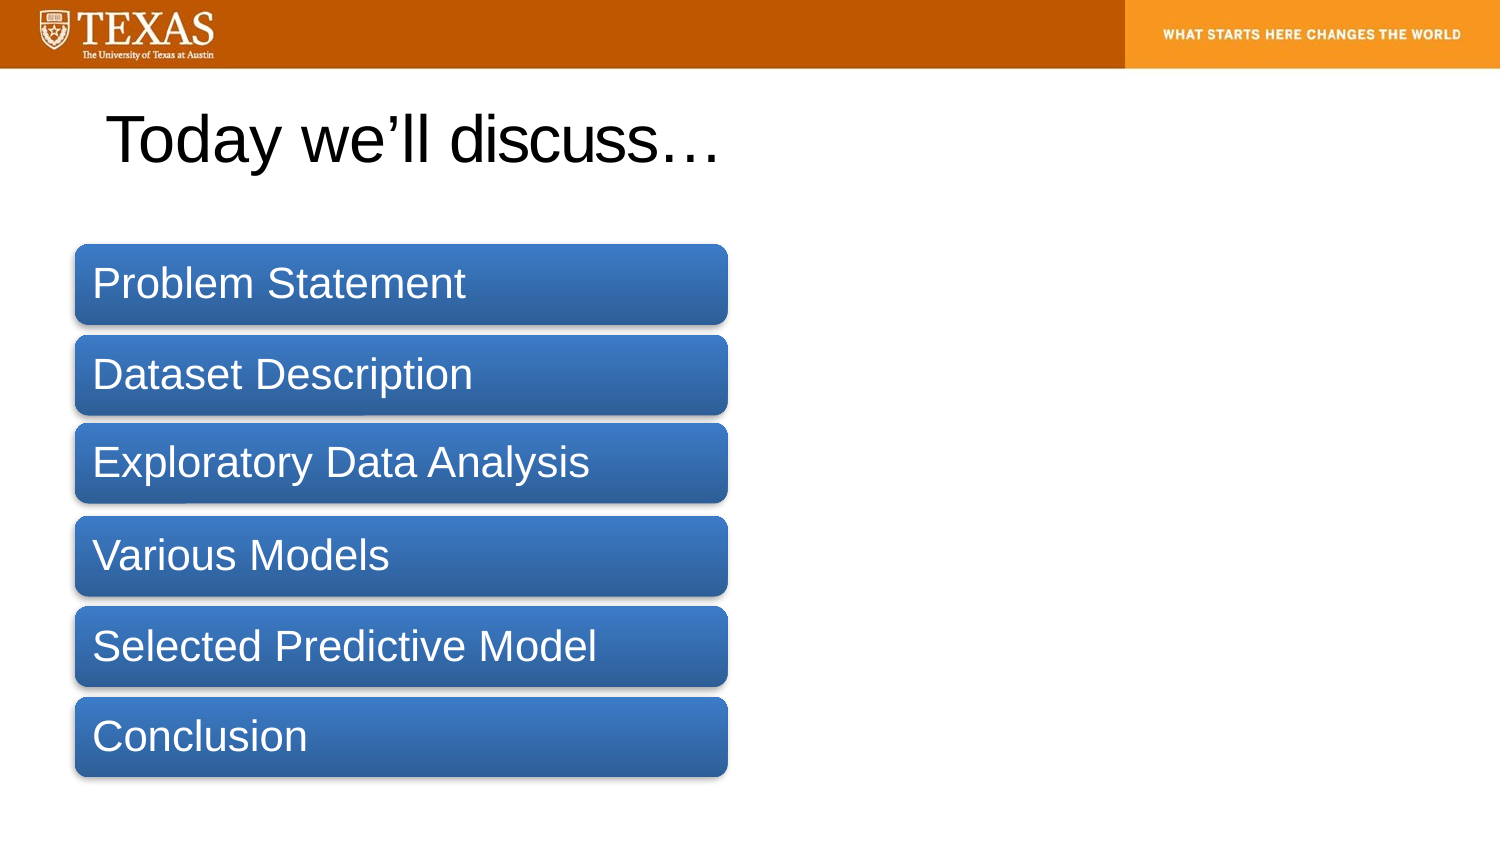

# Today we’ll discuss…

Problem Statement

Dataset Description

Exploratory Data Analysis

Various Models

Selected Predictive Model

Conclusion